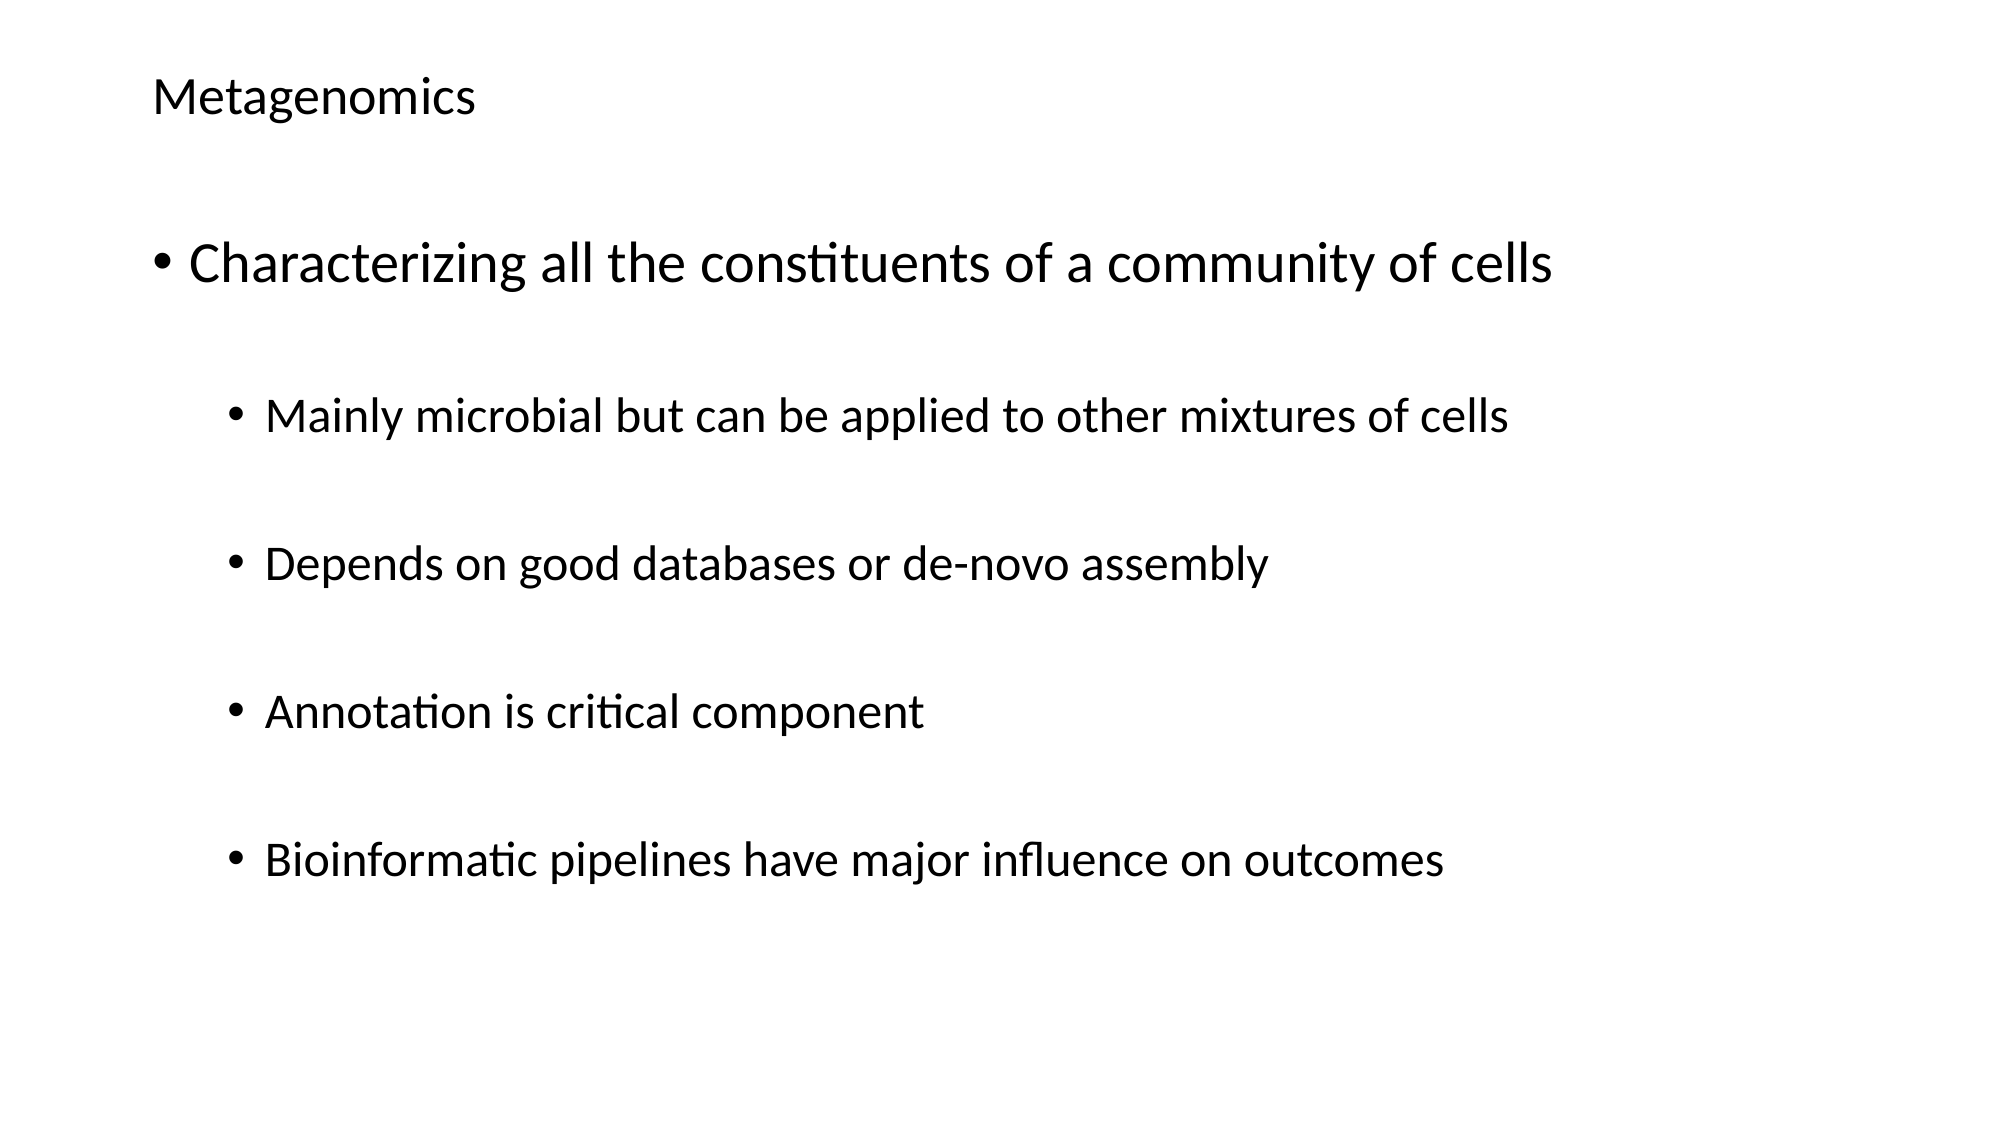

# Metagenomics

Characterizing all the constituents of a community of cells

Mainly microbial but can be applied to other mixtures of cells

Depends on good databases or de-novo assembly

Annotation is critical component

Bioinformatic pipelines have major influence on outcomes